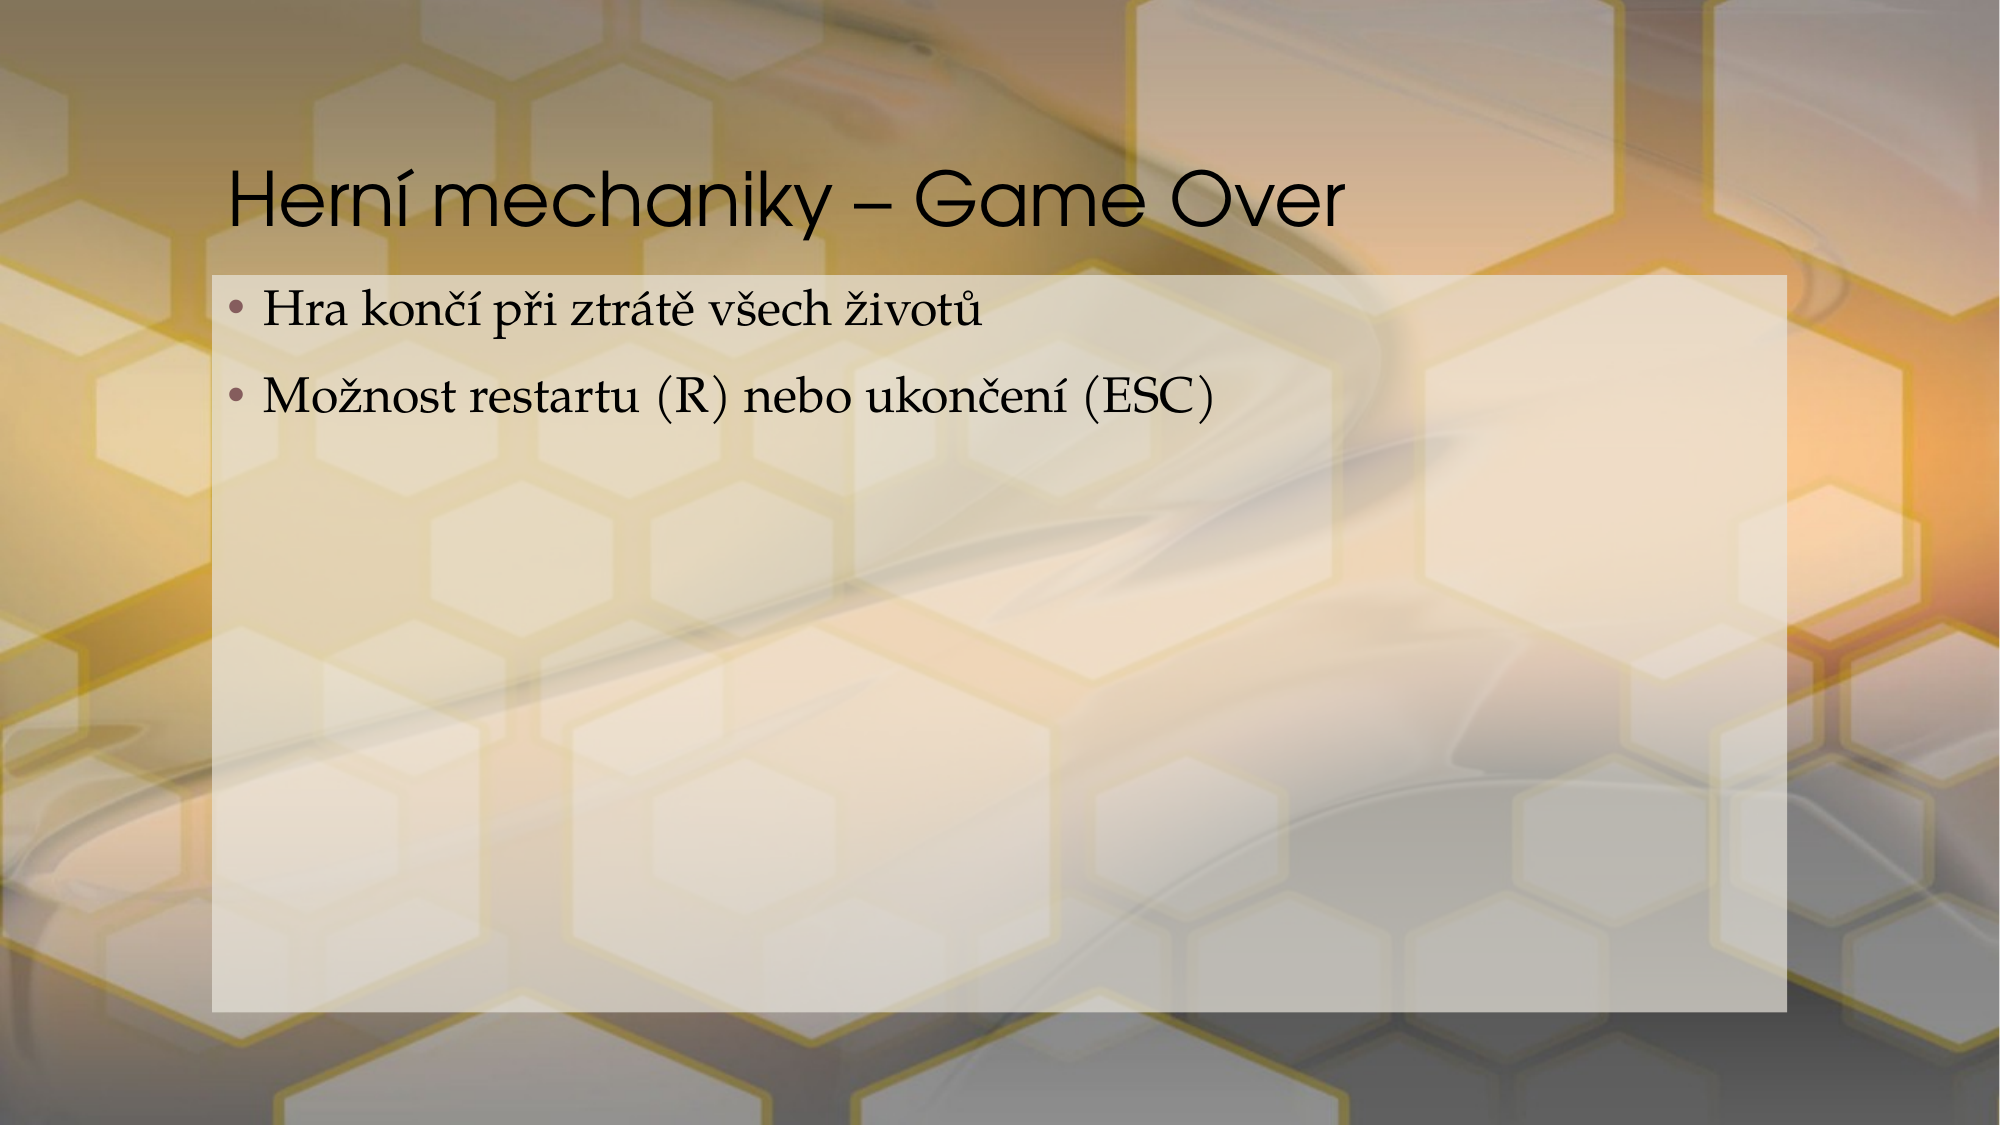

# Herní mechaniky – Game Over
Hra končí při ztrátě všech životů
Možnost restartu (R) nebo ukončení (ESC)